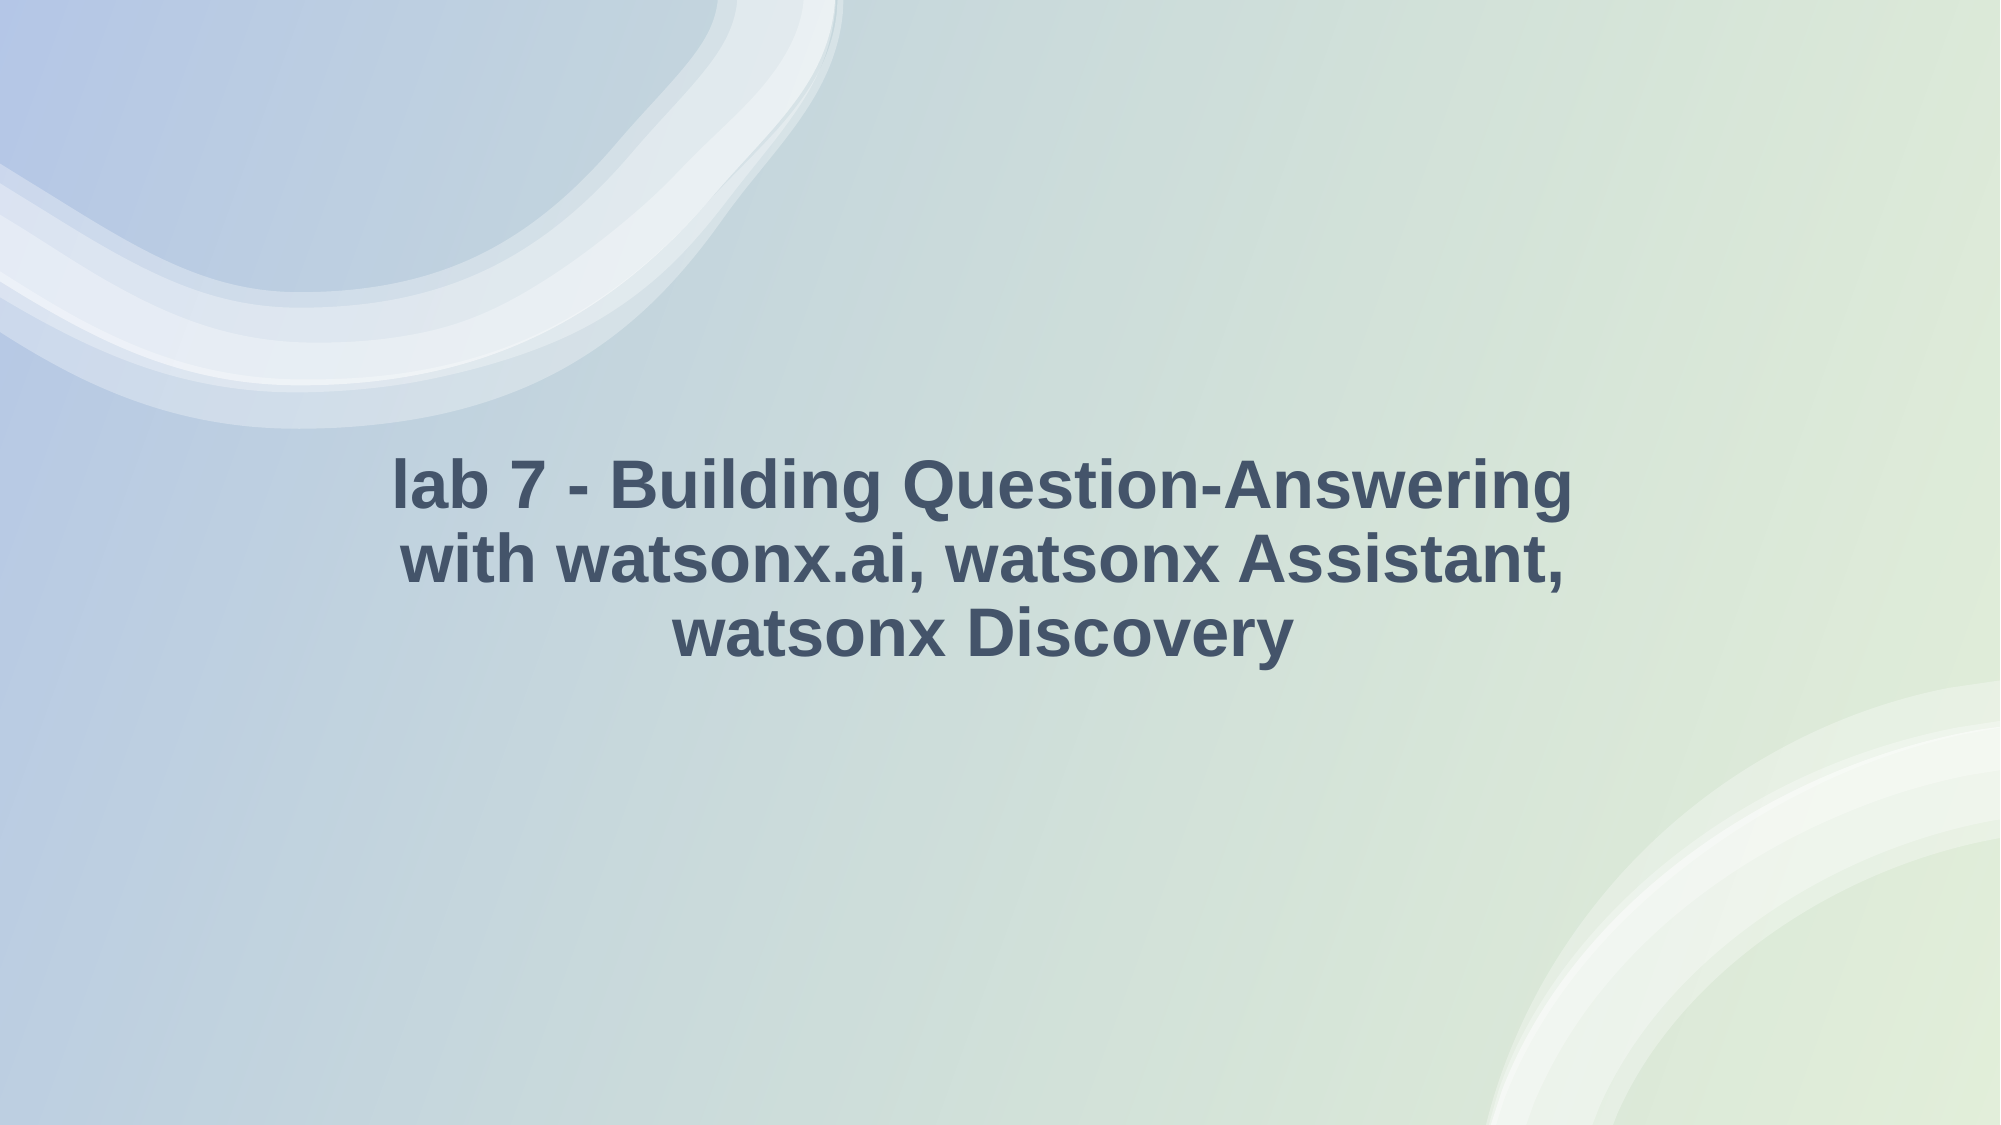

# lab 7 - Building Question-Answering with watsonx.ai, watsonx Assistant, watsonx Discovery